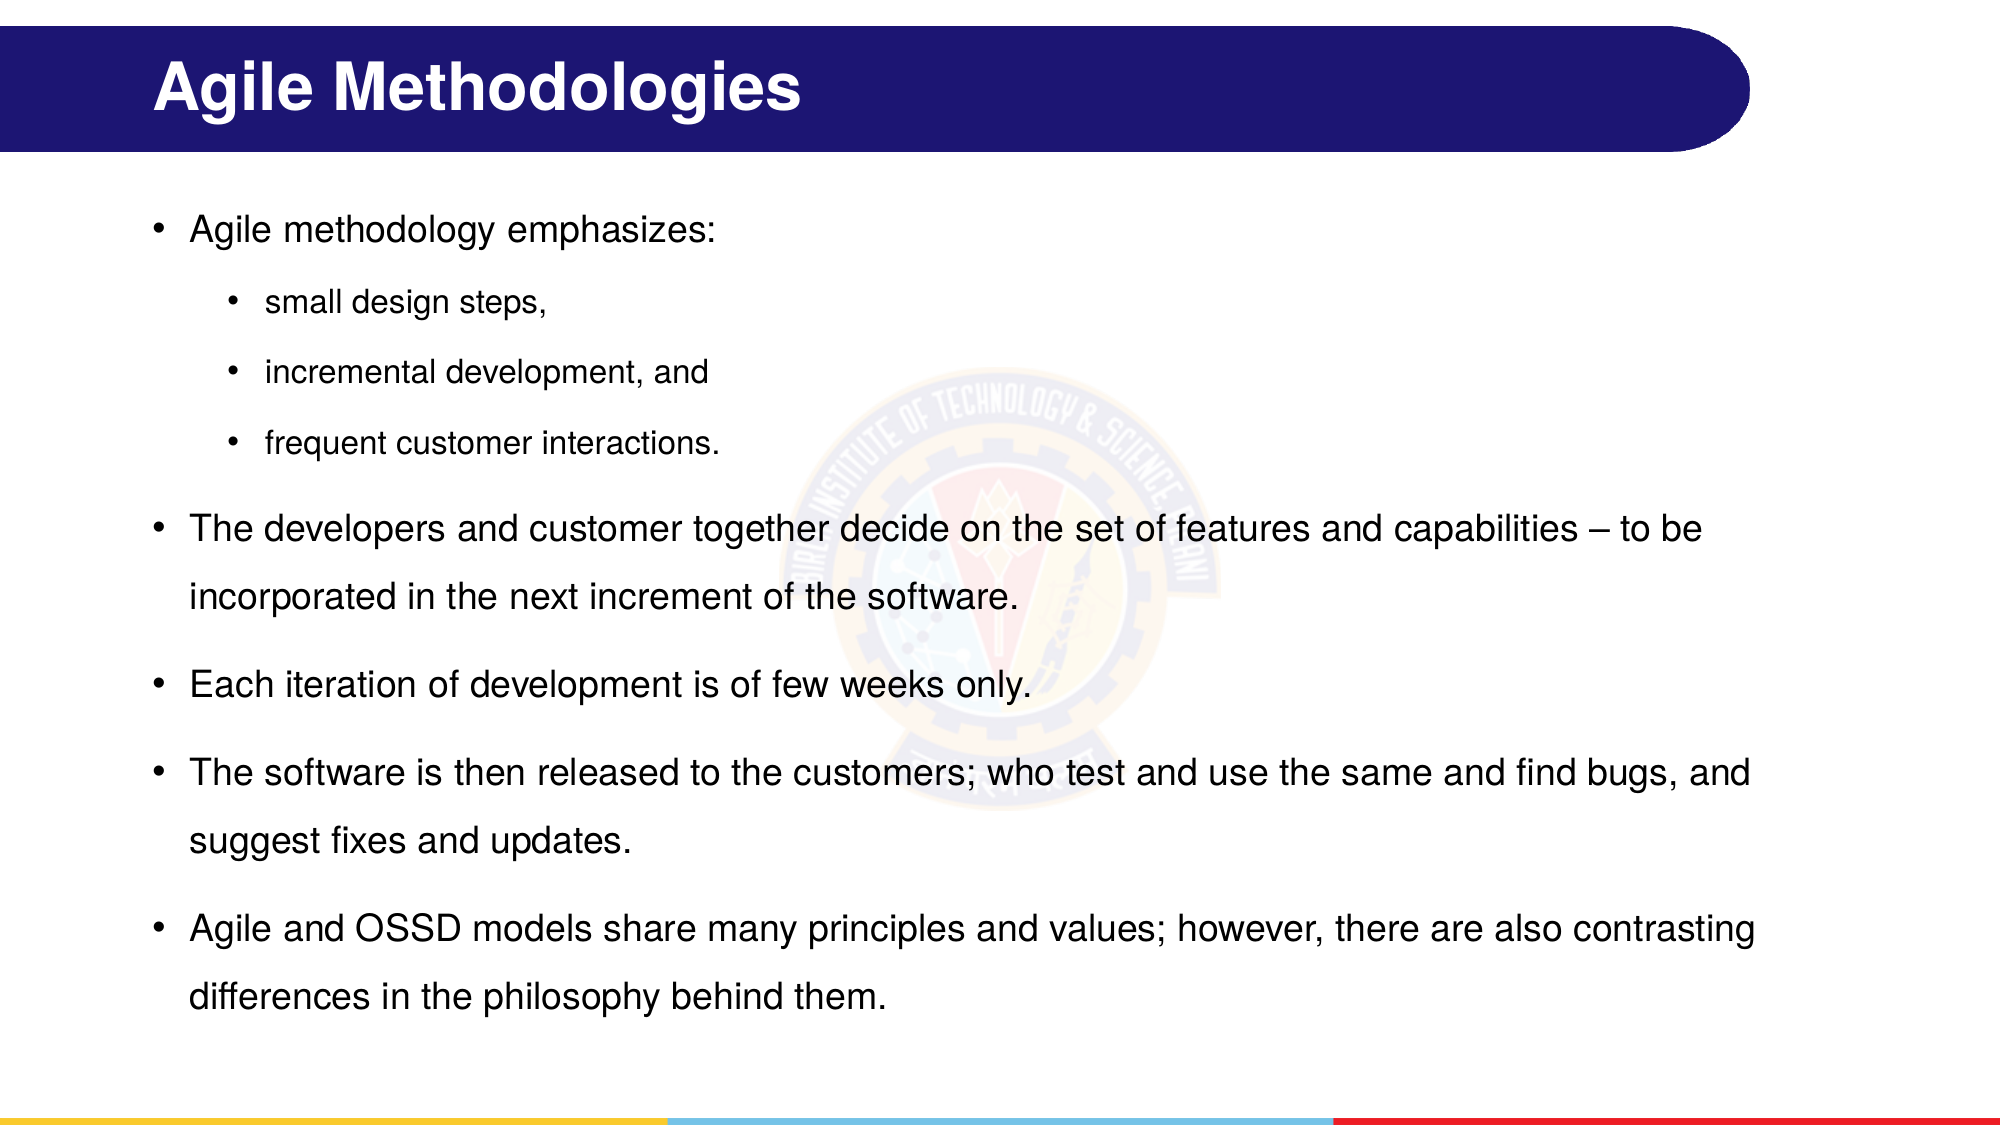

# Agile Methodologies
Agile methodology emphasizes:
small design steps,
incremental development, and
frequent customer interactions.
The developers and customer together decide on the set of features and capabilities – to be incorporated in the next increment of the software.
Each iteration of development is of few weeks only.
The software is then released to the customers; who test and use the same and find bugs, and suggest fixes and updates.
Agile and OSSD models share many principles and values; however, there are also contrasting differences in the philosophy behind them.